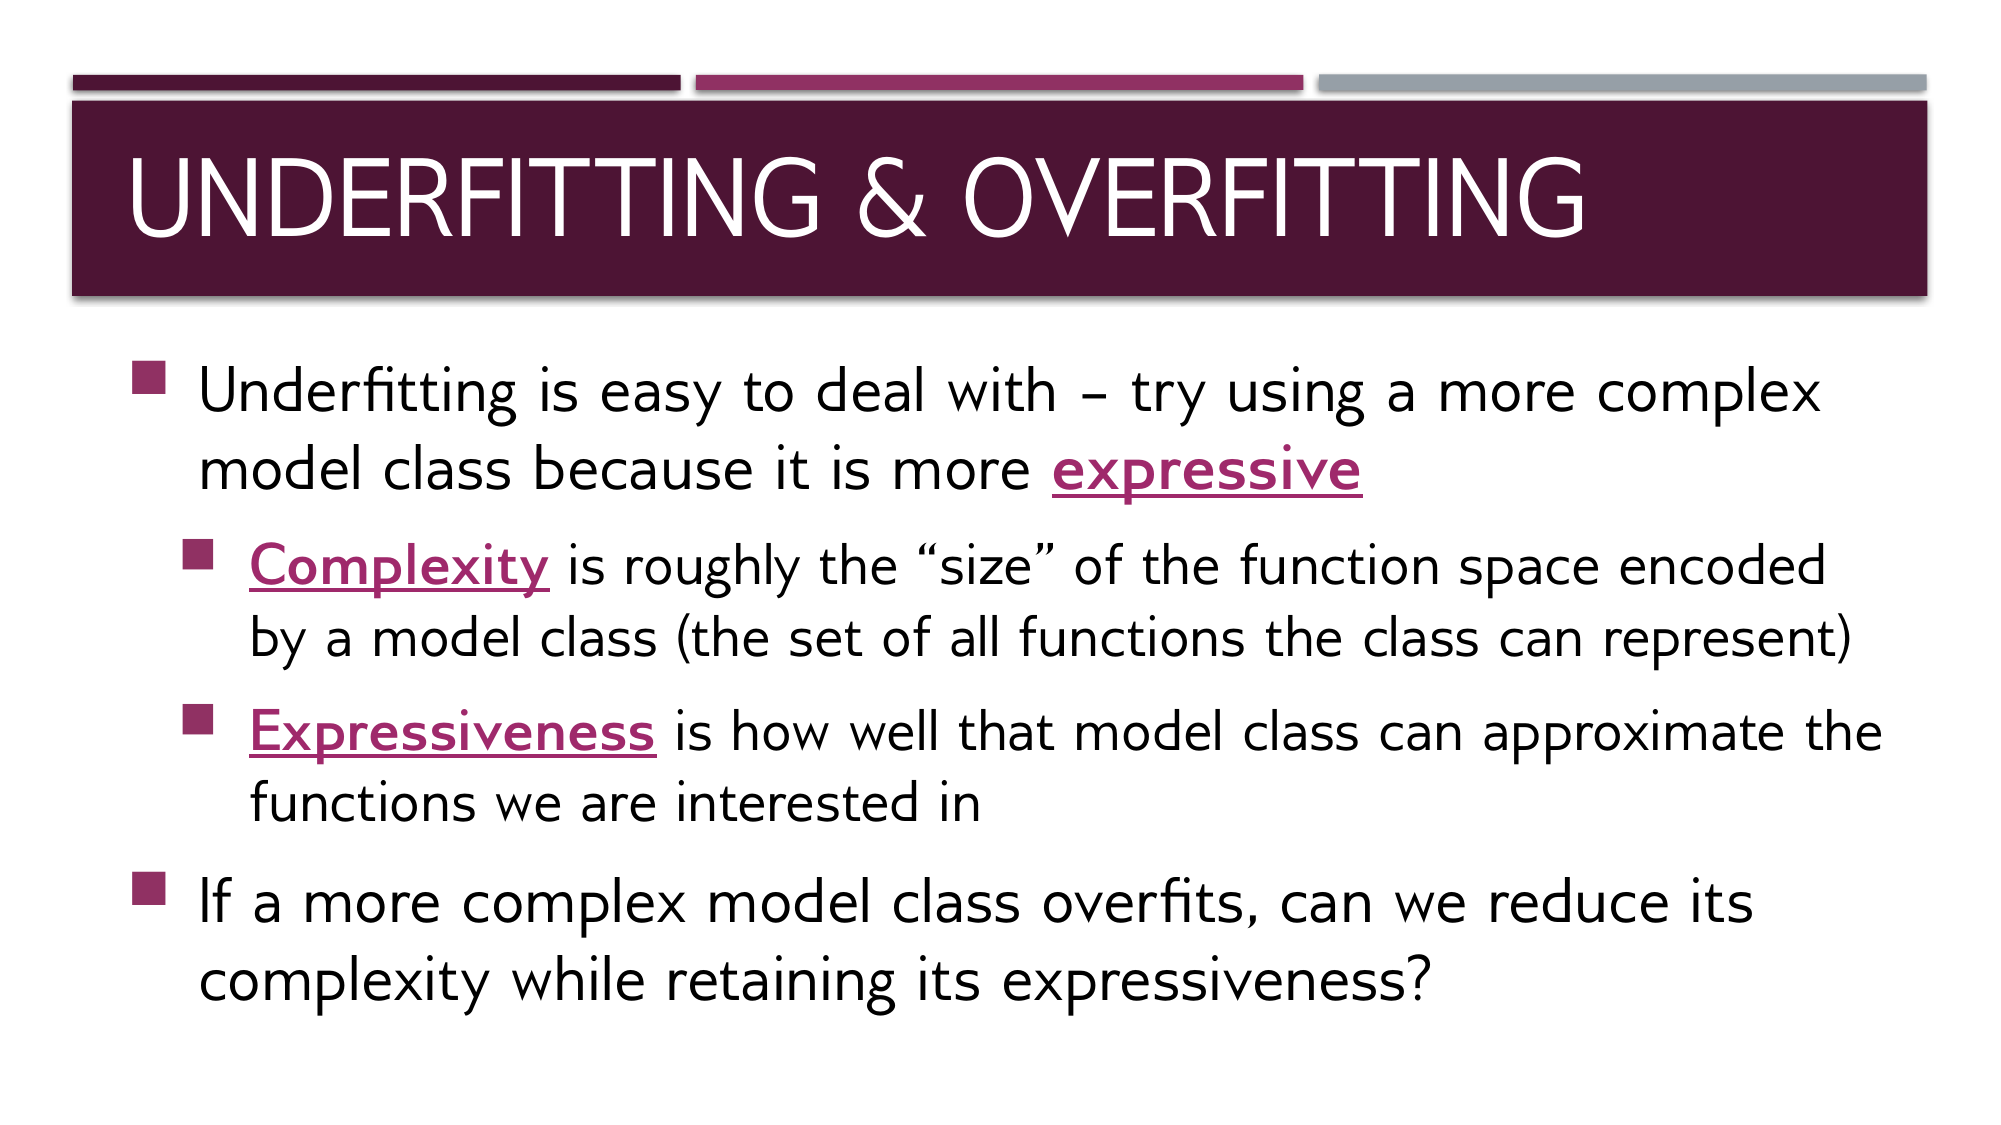

# Underfitting & Overfitting
Underfitting is easy to deal with – try using a more complex model class because it is more expressive
Complexity is roughly the “size” of the function space encoded by a model class (the set of all functions the class can represent)
Expressiveness is how well that model class can approximate the functions we are interested in
If a more complex model class overfits, can we reduce its complexity while retaining its expressiveness?